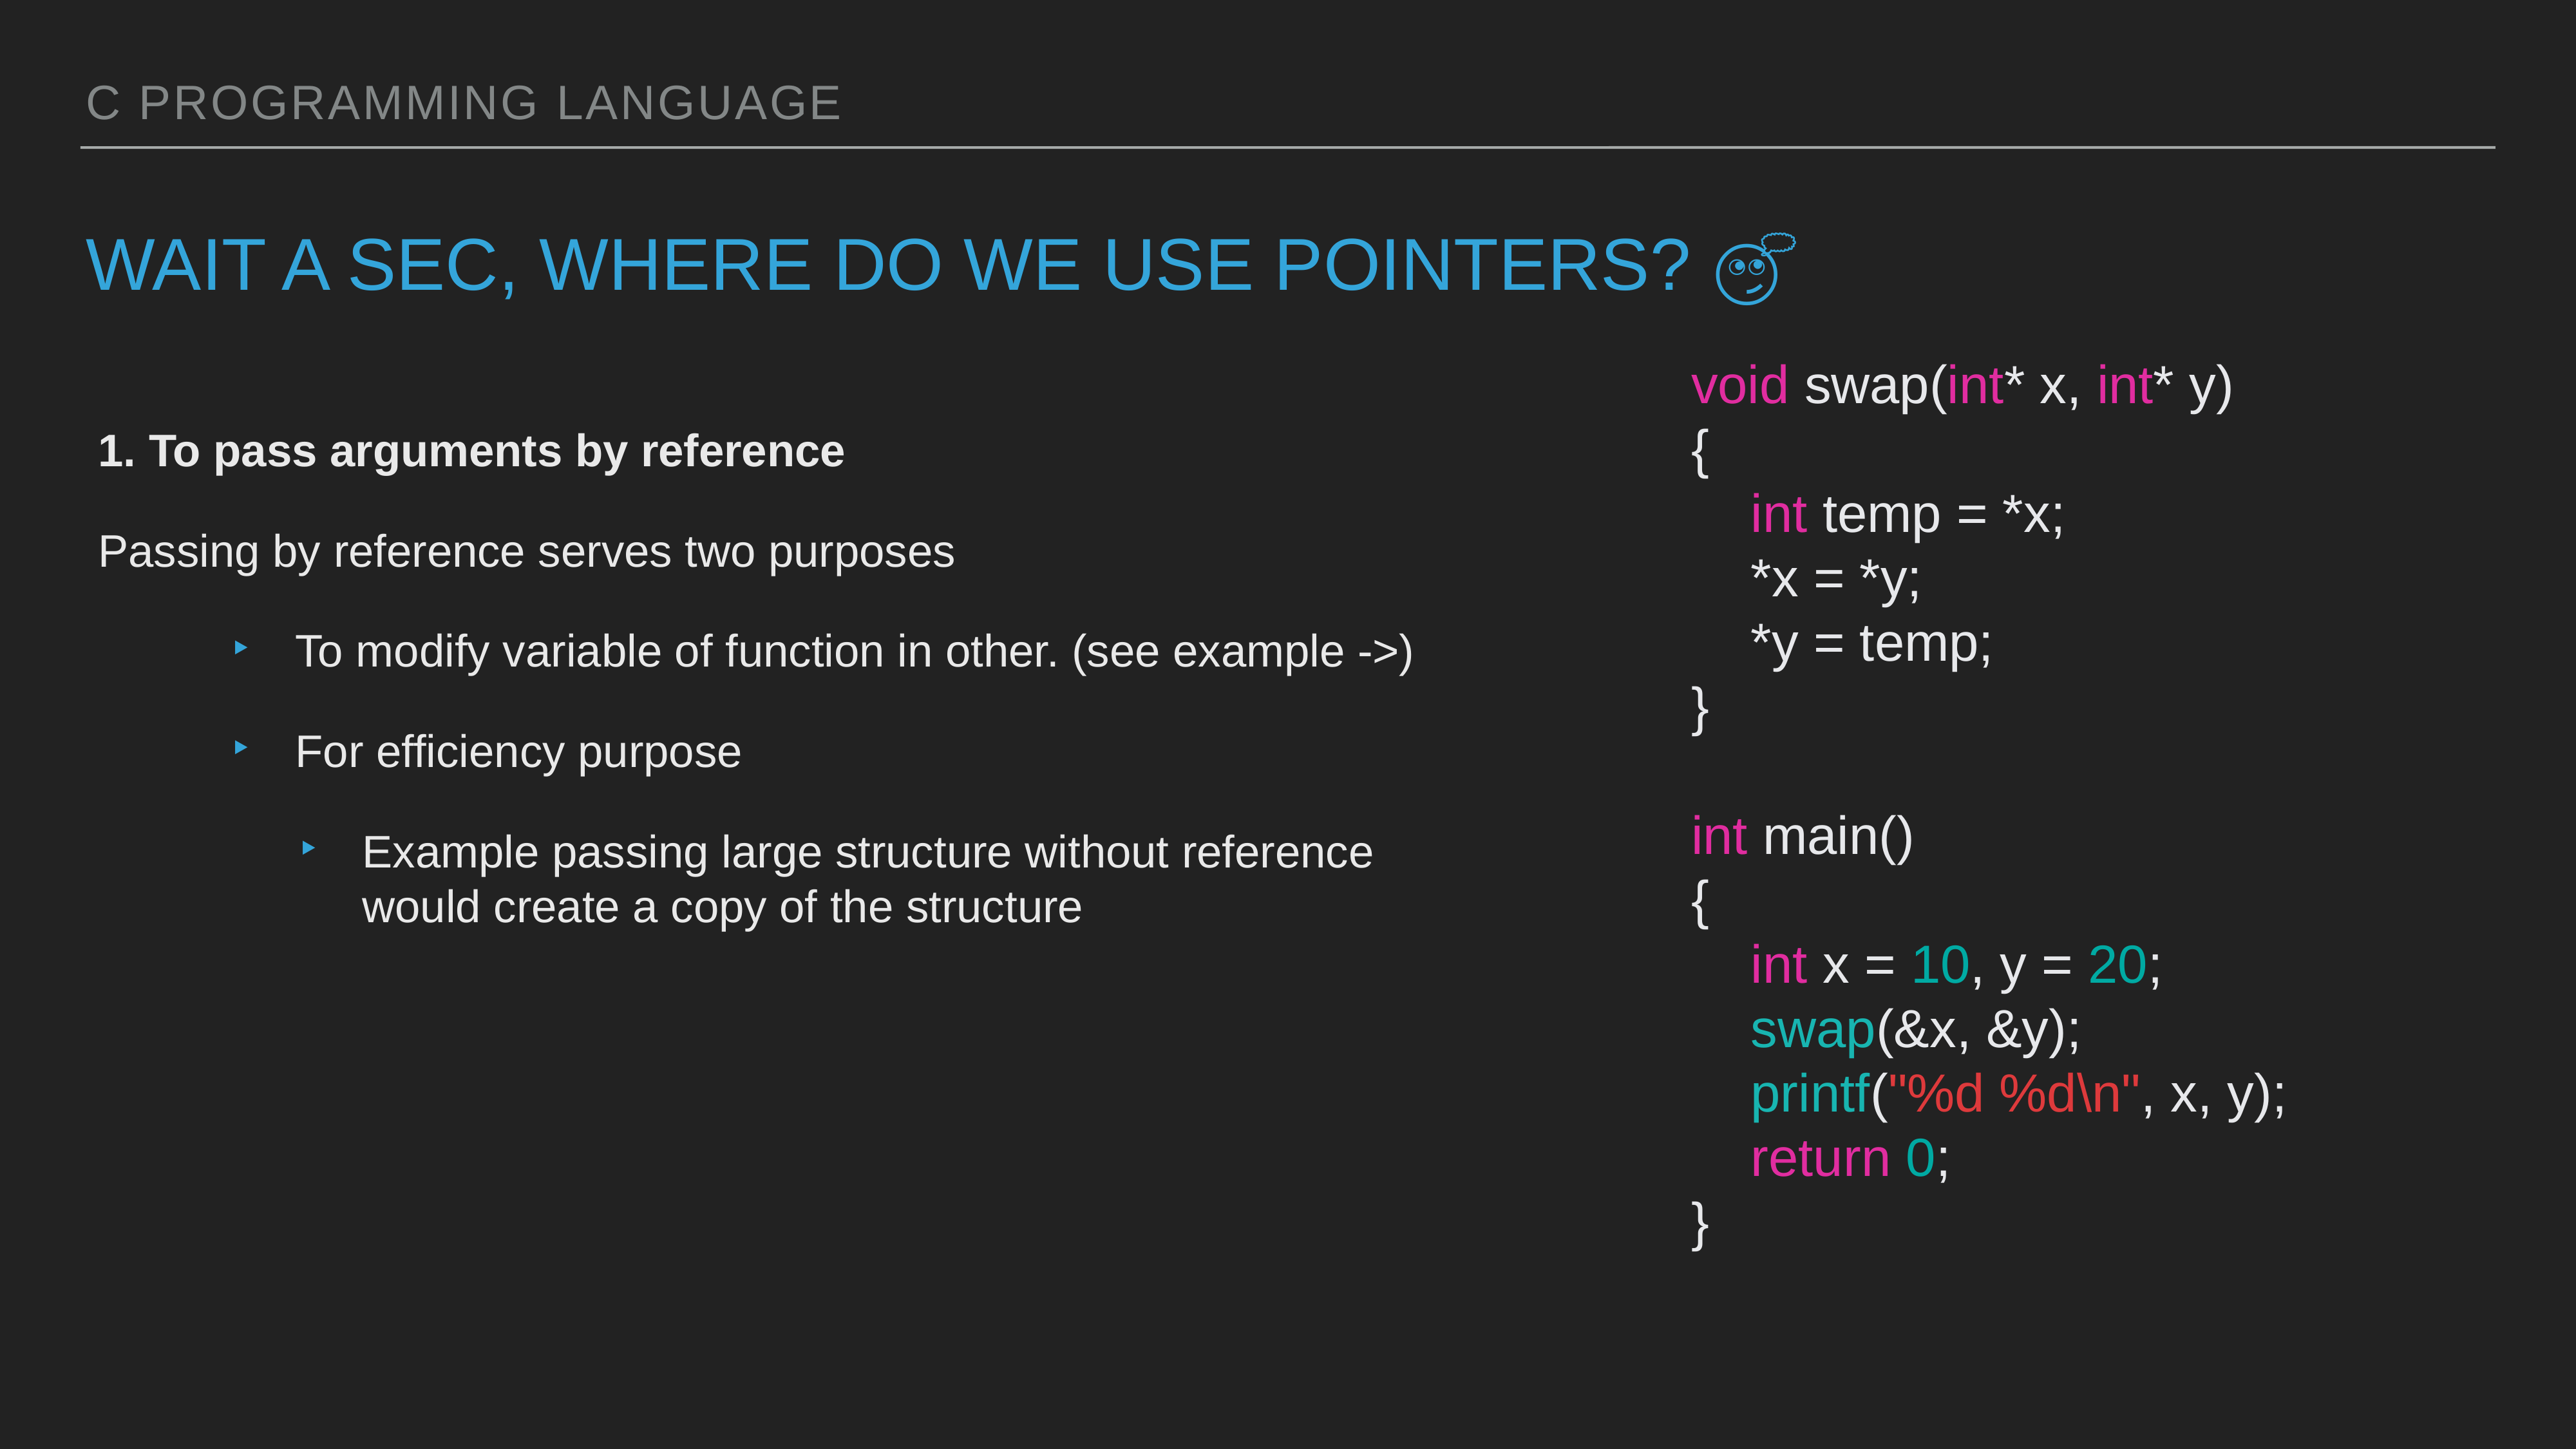

C programming language
# Wait a sec, where do we use pointers? 🤔
void swap(int* x, int* y)
{
    int temp = *x;
    *x = *y;
    *y = temp;
}

int main()
{
    int x = 10, y = 20;
    swap(&x, &y);
    printf("%d %d\n", x, y);
    return 0;
}
1. To pass arguments by reference
Passing by reference serves two purposes
To modify variable of function in other. (see example ->)
For efficiency purpose
Example passing large structure without reference would create a copy of the structure